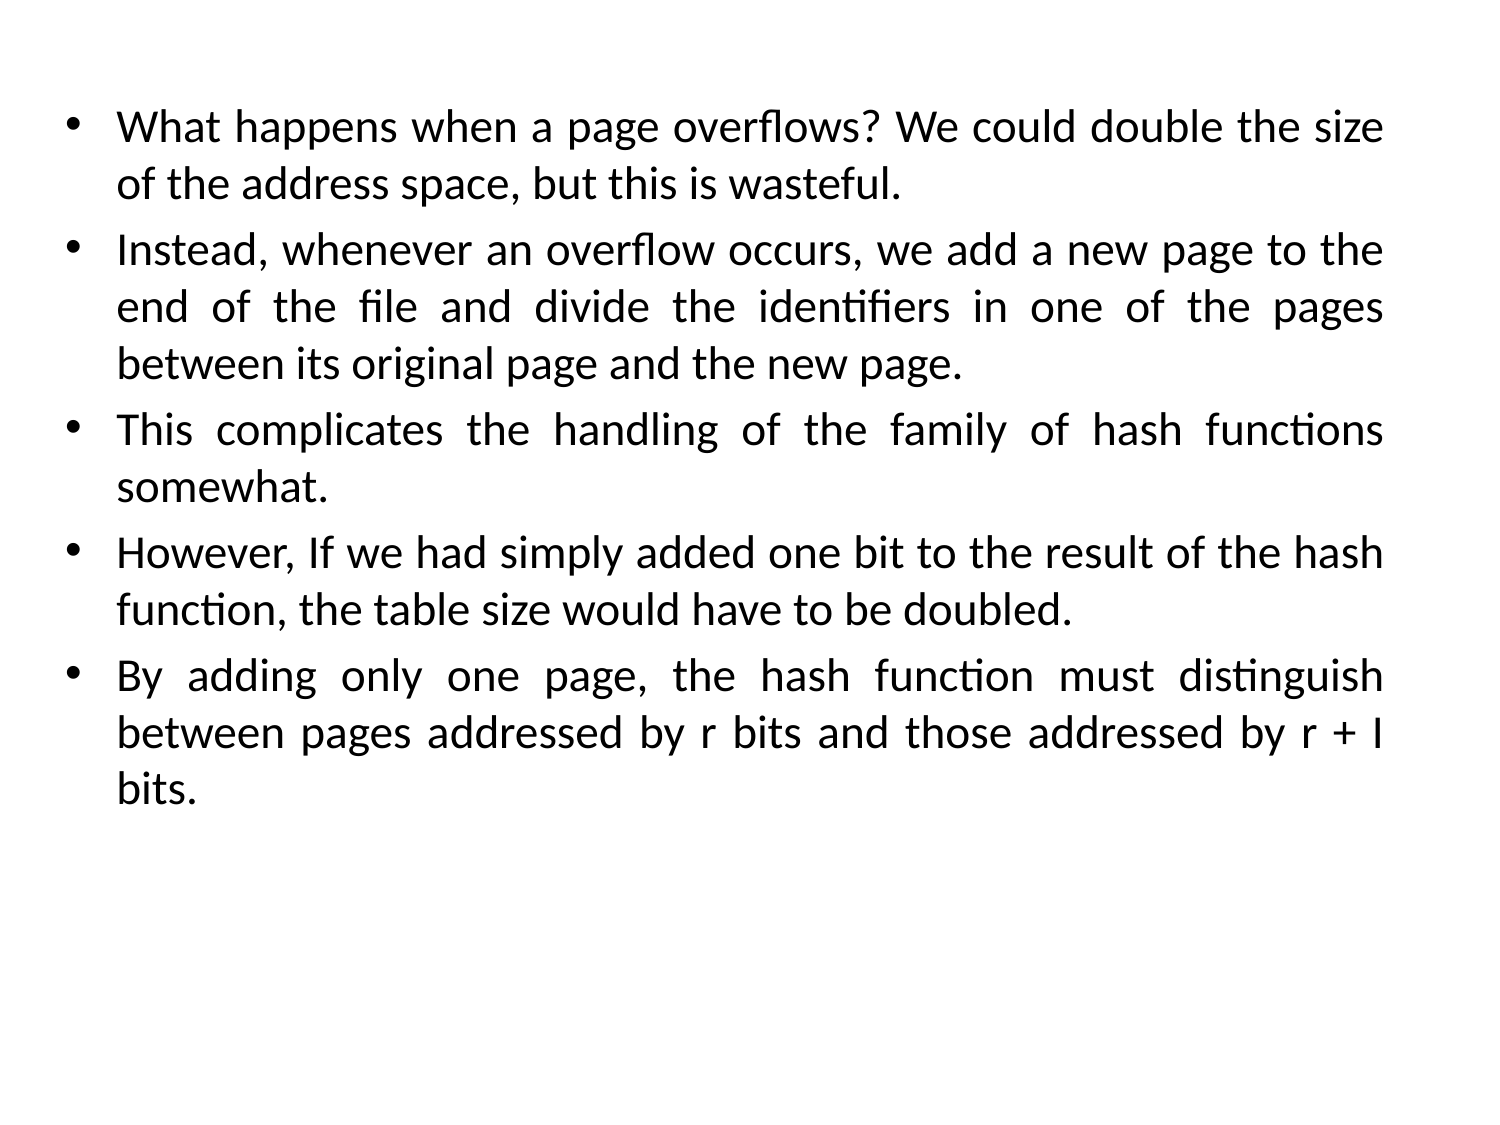

What happens when a page overflows? We could double the size of the address space, but this is wasteful.
Instead, whenever an overflow occurs, we add a new page to the end of the file and divide the identifiers in one of the pages between its original page and the new page.
This complicates the handling of the family of hash functions somewhat.
However, If we had simply added one bit to the result of the hash function, the table size would have to be doubled.
By adding only one page, the hash function must distinguish between pages addressed by r bits and those addressed by r + I bits.